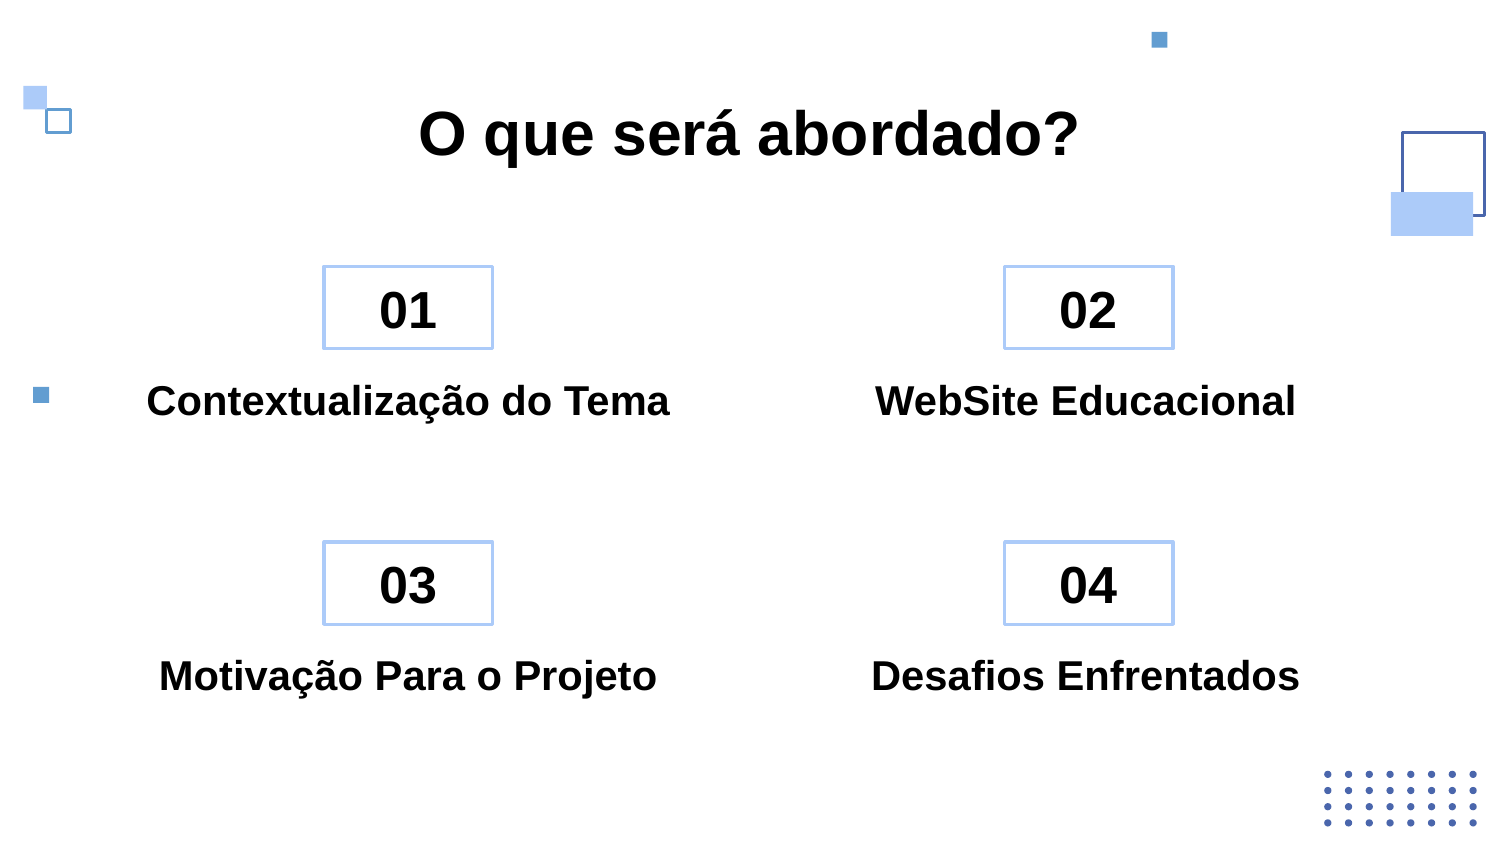

# O que será abordado?
01
02
Contextualização do Tema
WebSite Educacional
03
04
Motivação Para o Projeto
Desafios Enfrentados